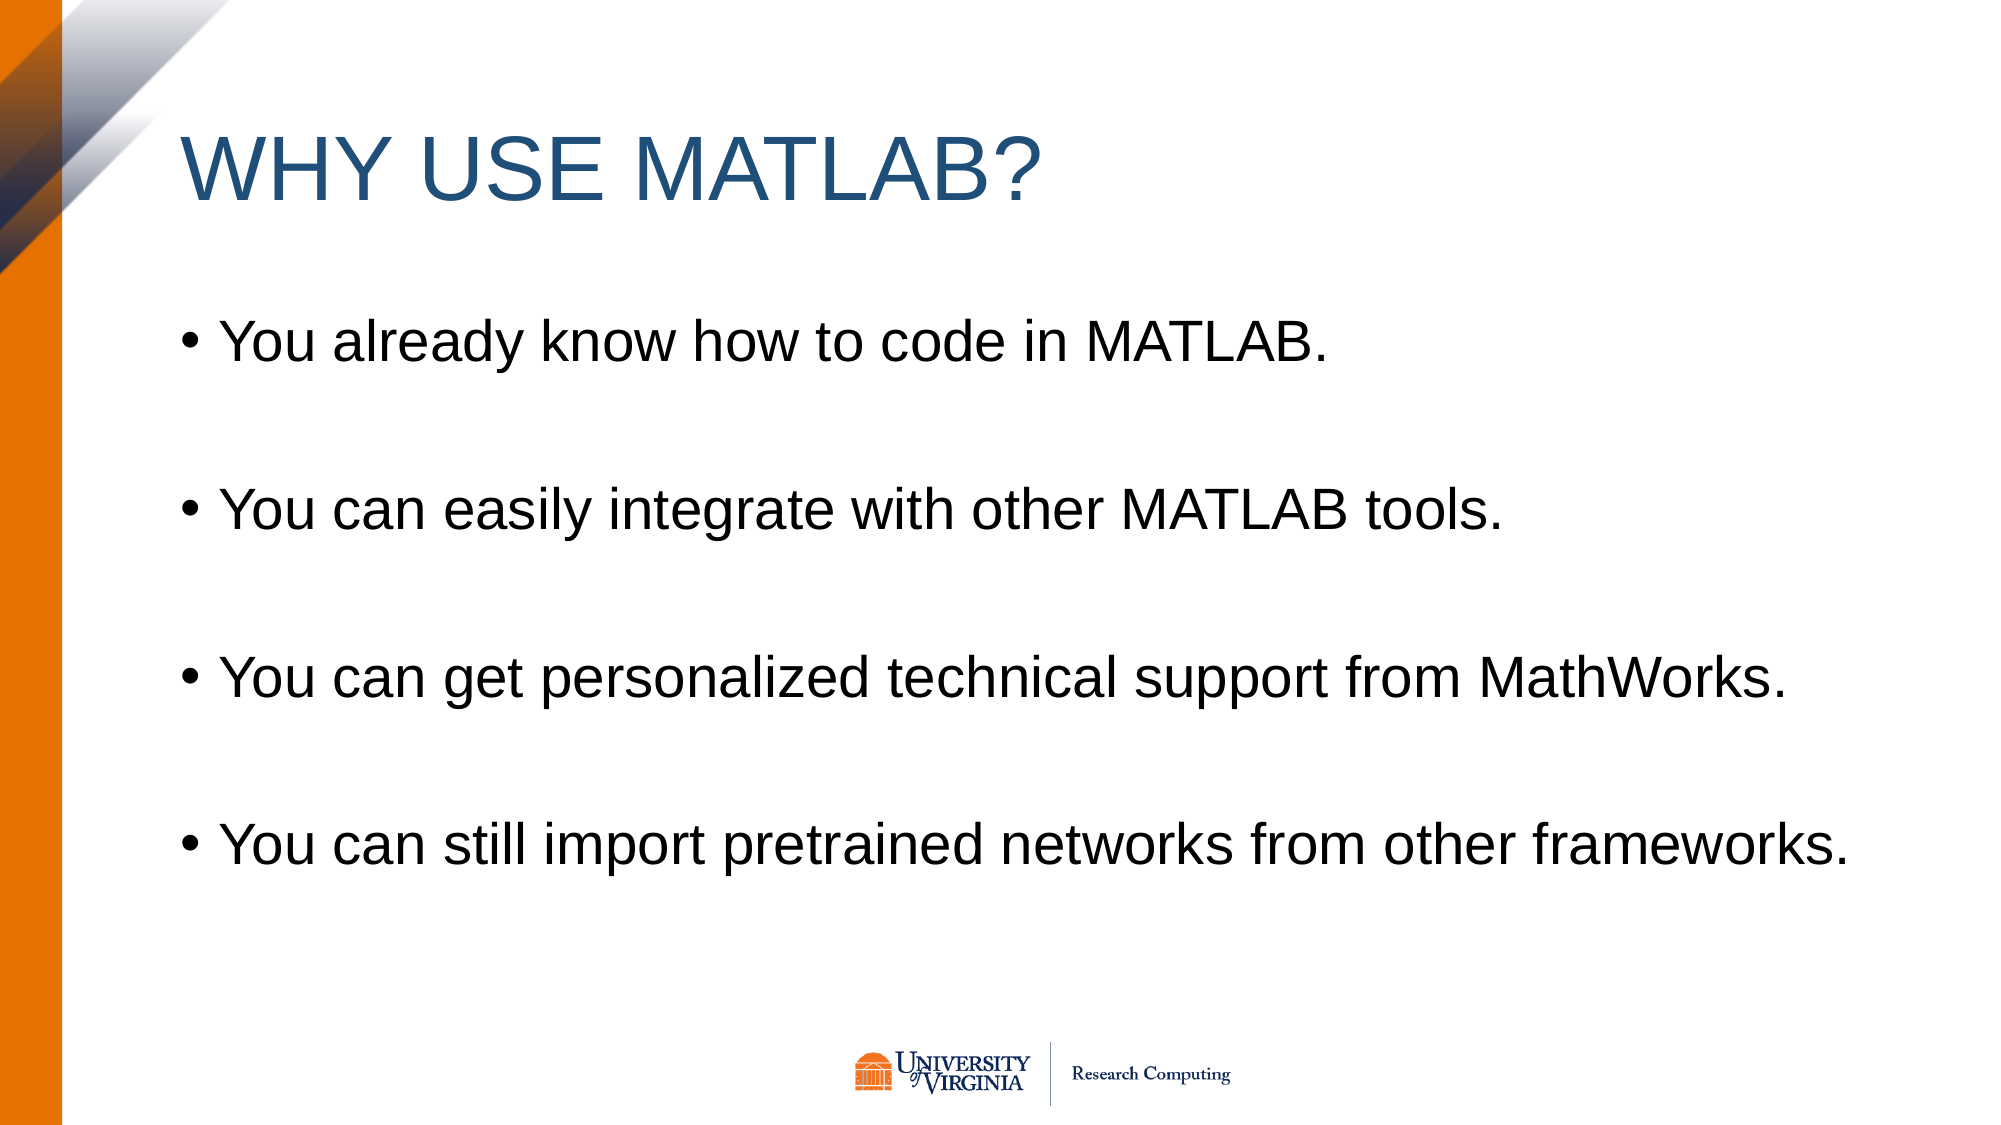

# Why use matlab?
You already know how to code in MATLAB.

You can easily integrate with other MATLAB tools.

You can get personalized technical support from MathWorks.

You can still import pretrained networks from other frameworks.